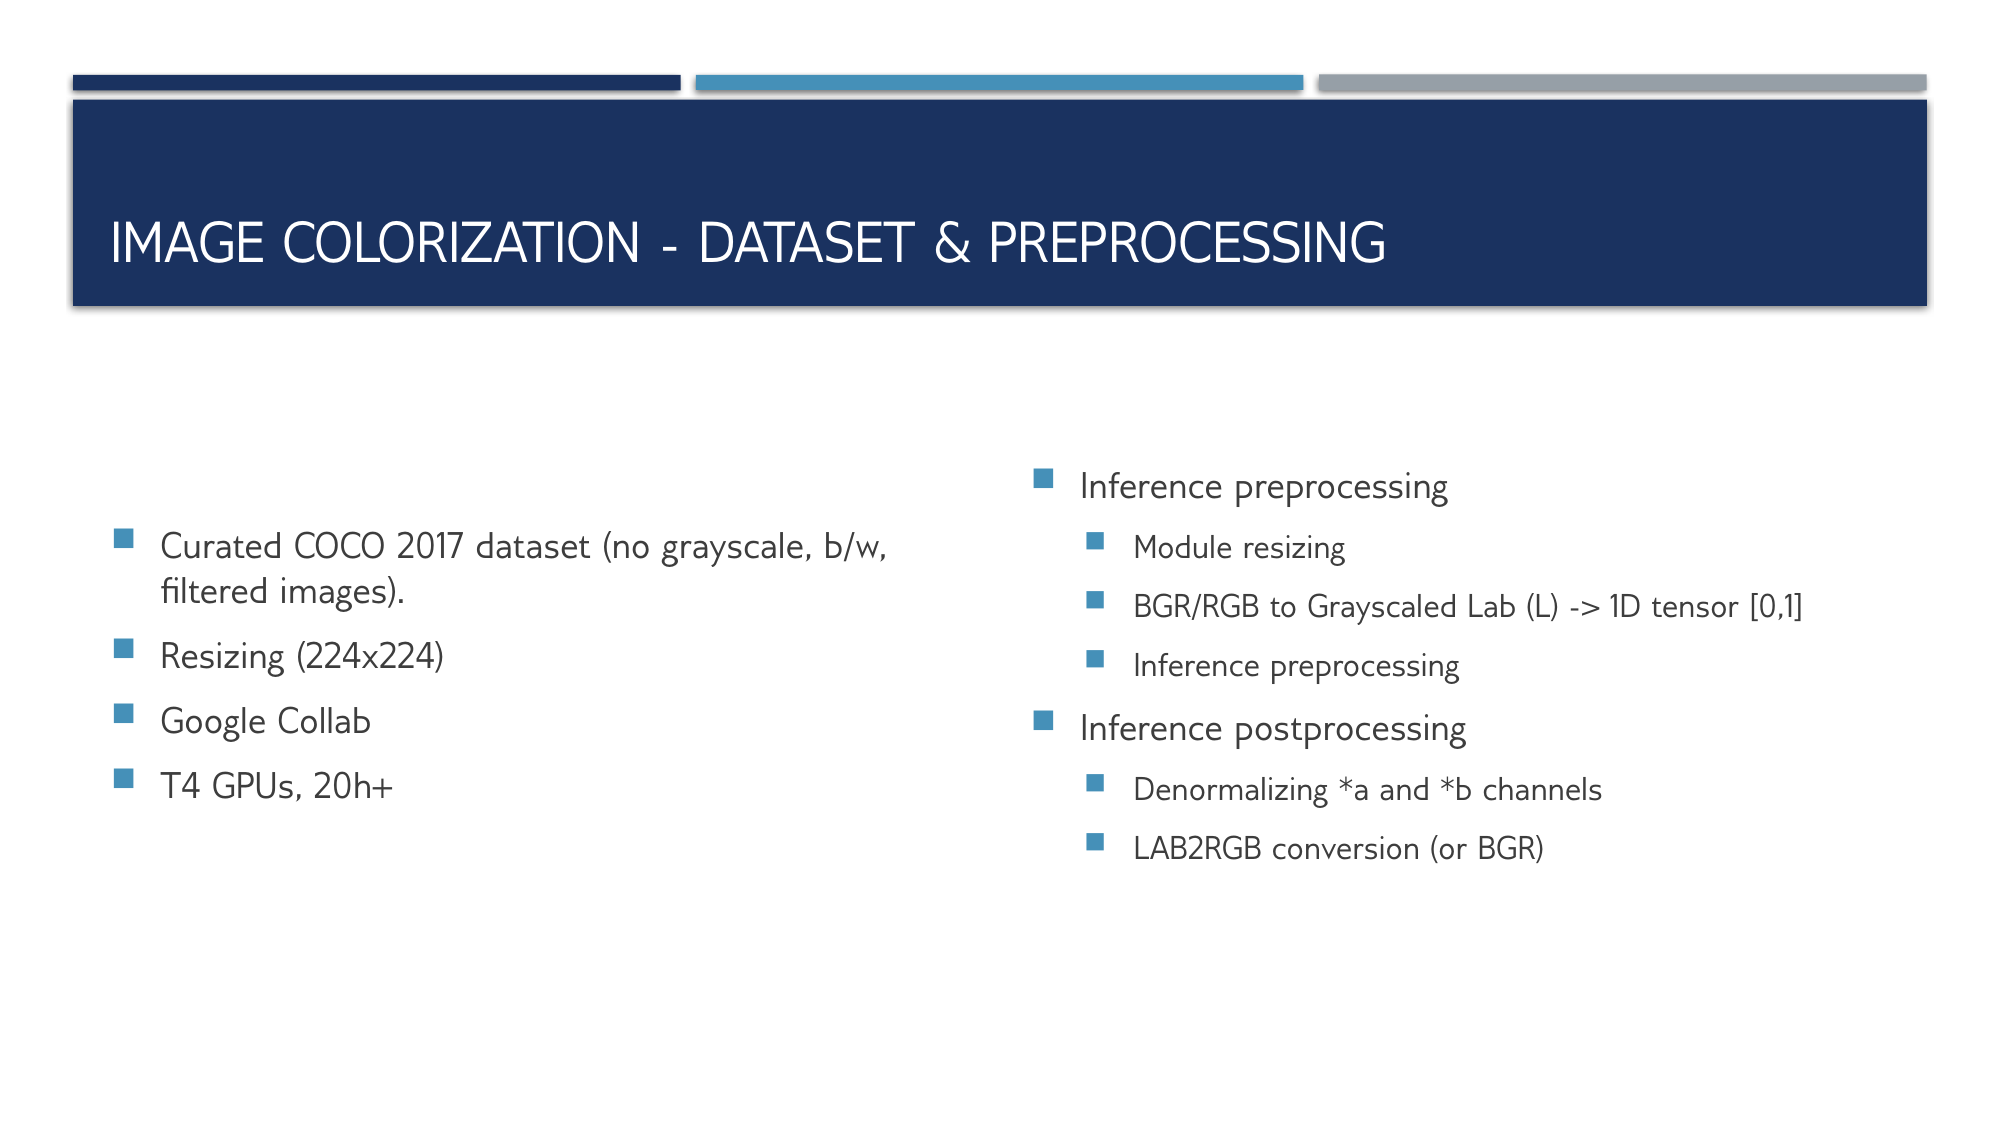

# Image Colorization - dATASET & preprocessing
Curated COCO 2017 dataset (no grayscale, b/w, filtered images).
Resizing (224x224)
Google Collab
T4 GPUs, 20h+
Inference preprocessing
Module resizing
BGR/RGB to Grayscaled Lab (L) -> 1D tensor [0,1]
Inference preprocessing
Inference postprocessing
Denormalizing *a and *b channels
LAB2RGB conversion (or BGR)